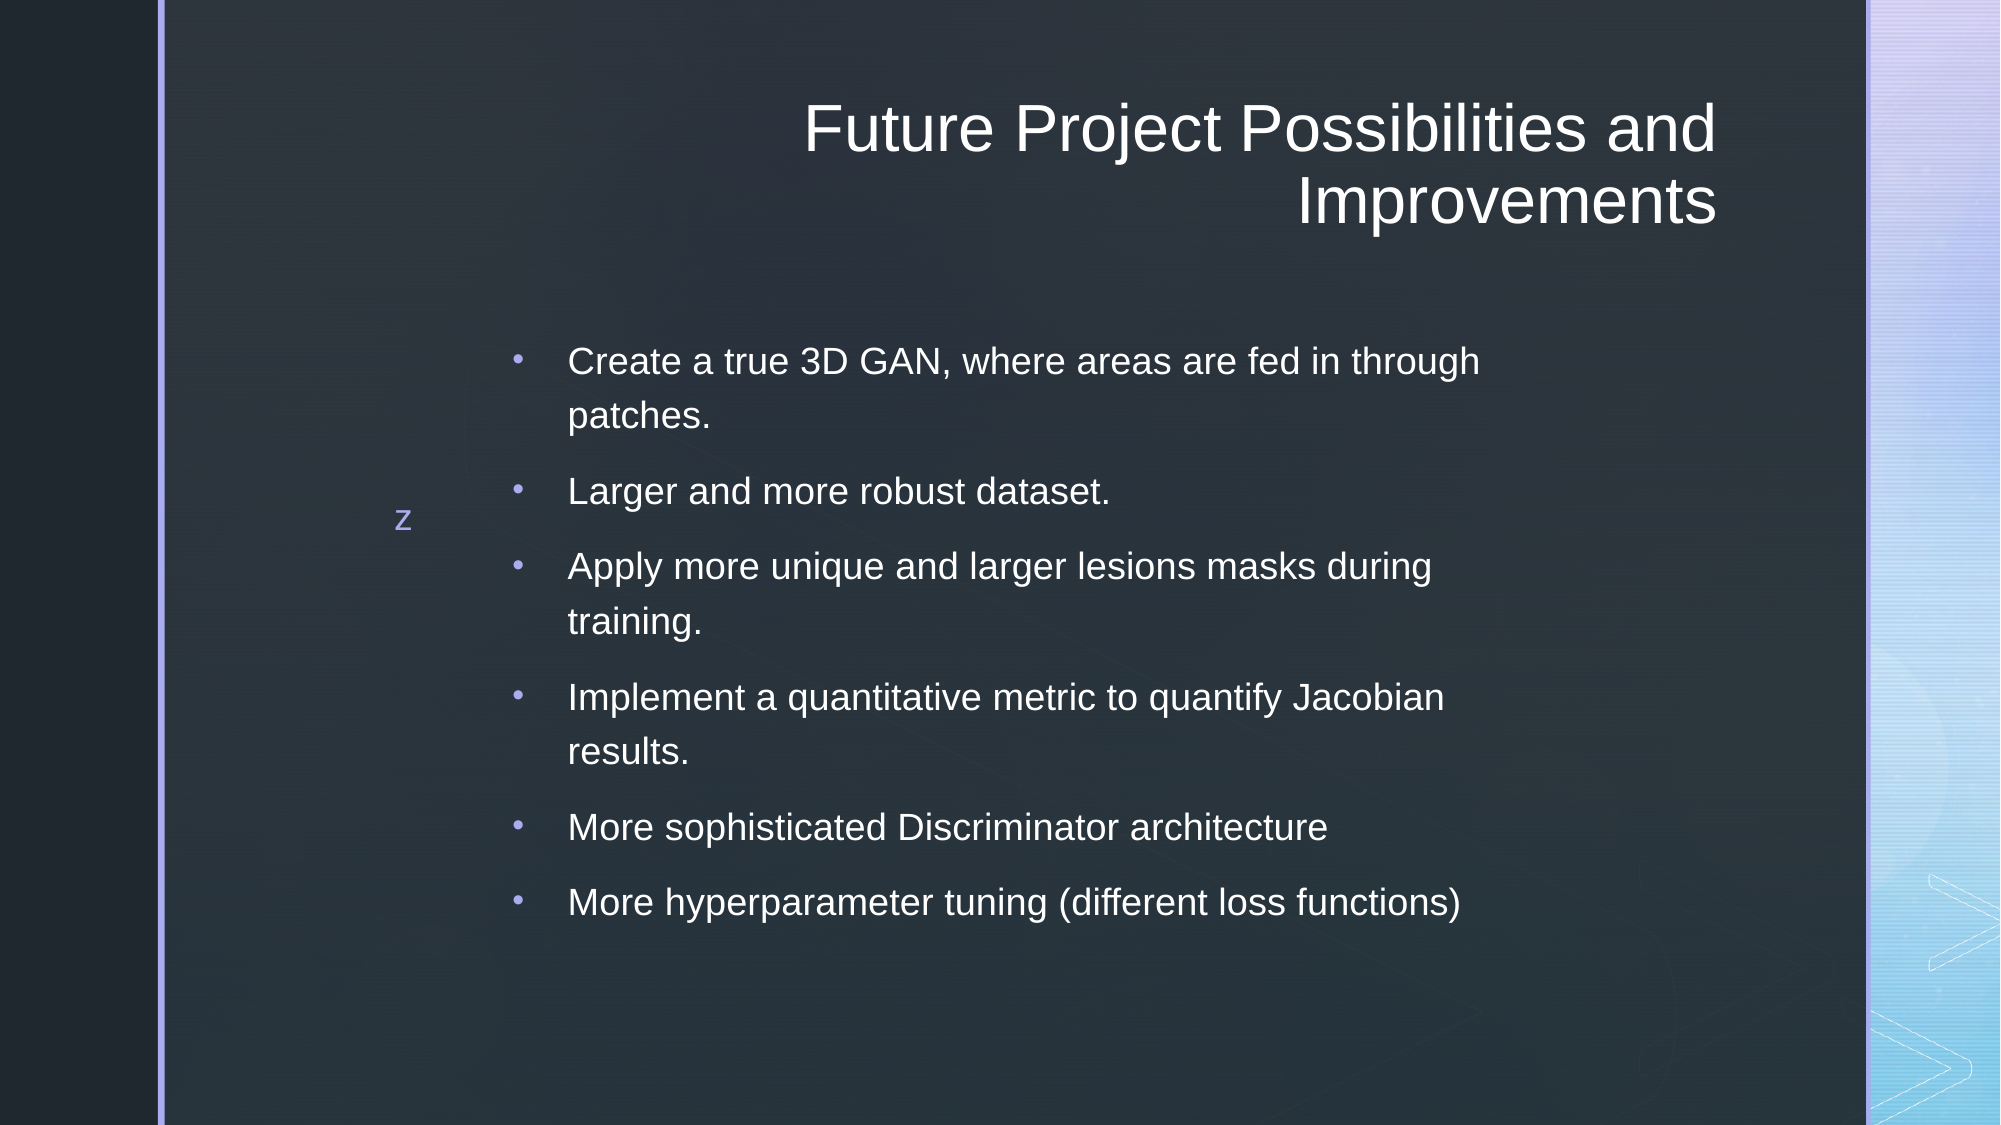

# Future Project Possibilities and Improvements
Create a true 3D GAN, where areas are fed in through patches.
Larger and more robust dataset.
Apply more unique and larger lesions masks during training.
Implement a quantitative metric to quantify Jacobian results.
More sophisticated Discriminator architecture
More hyperparameter tuning (different loss functions)